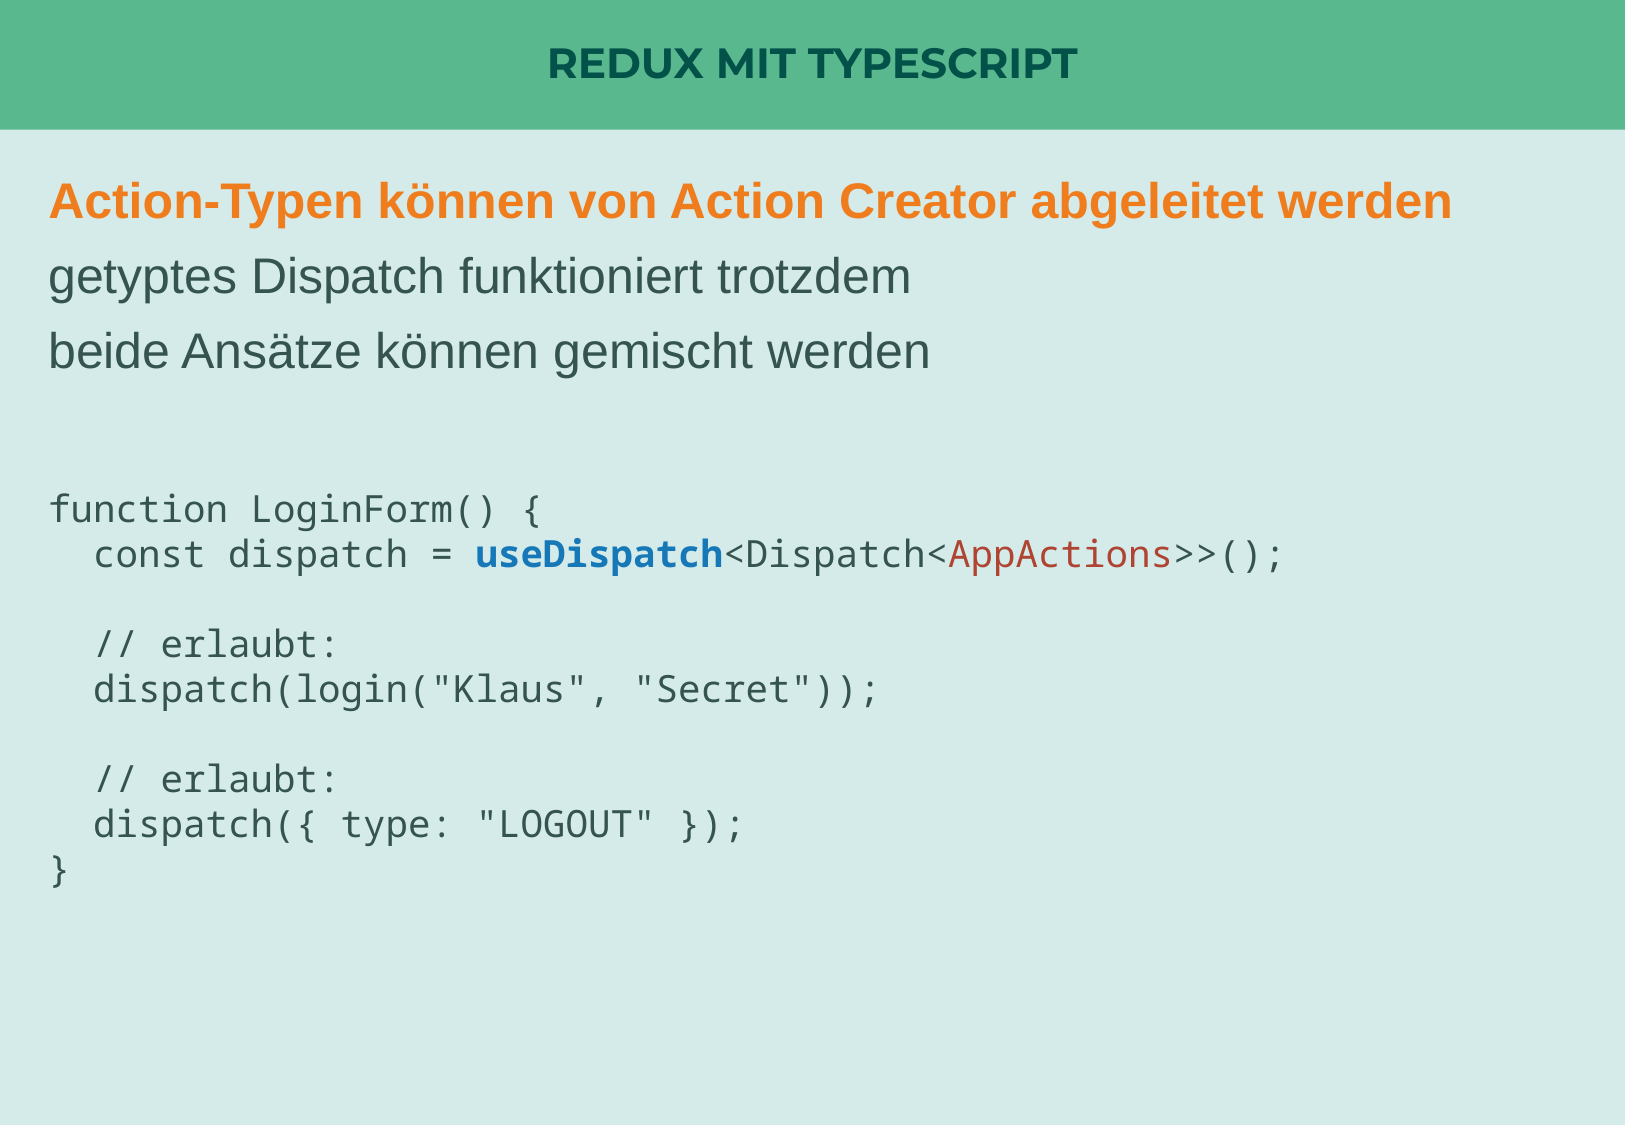

# Redux mit TypeScript
Action-Typen können von Action Creator abgeleitet werden
getyptes Dispatch funktioniert trotzdem
beide Ansätze können gemischt werden
function LoginForm() {
  const dispatch = useDispatch<Dispatch<AppActions>>();

  // erlaubt:
  dispatch(login("Klaus", "Secret"));

  // erlaubt:
  dispatch({ type: "LOGOUT" });
}
Beispiel: ChatPage oder Tabs

Beispiel: UserStatsPage für fetch ?